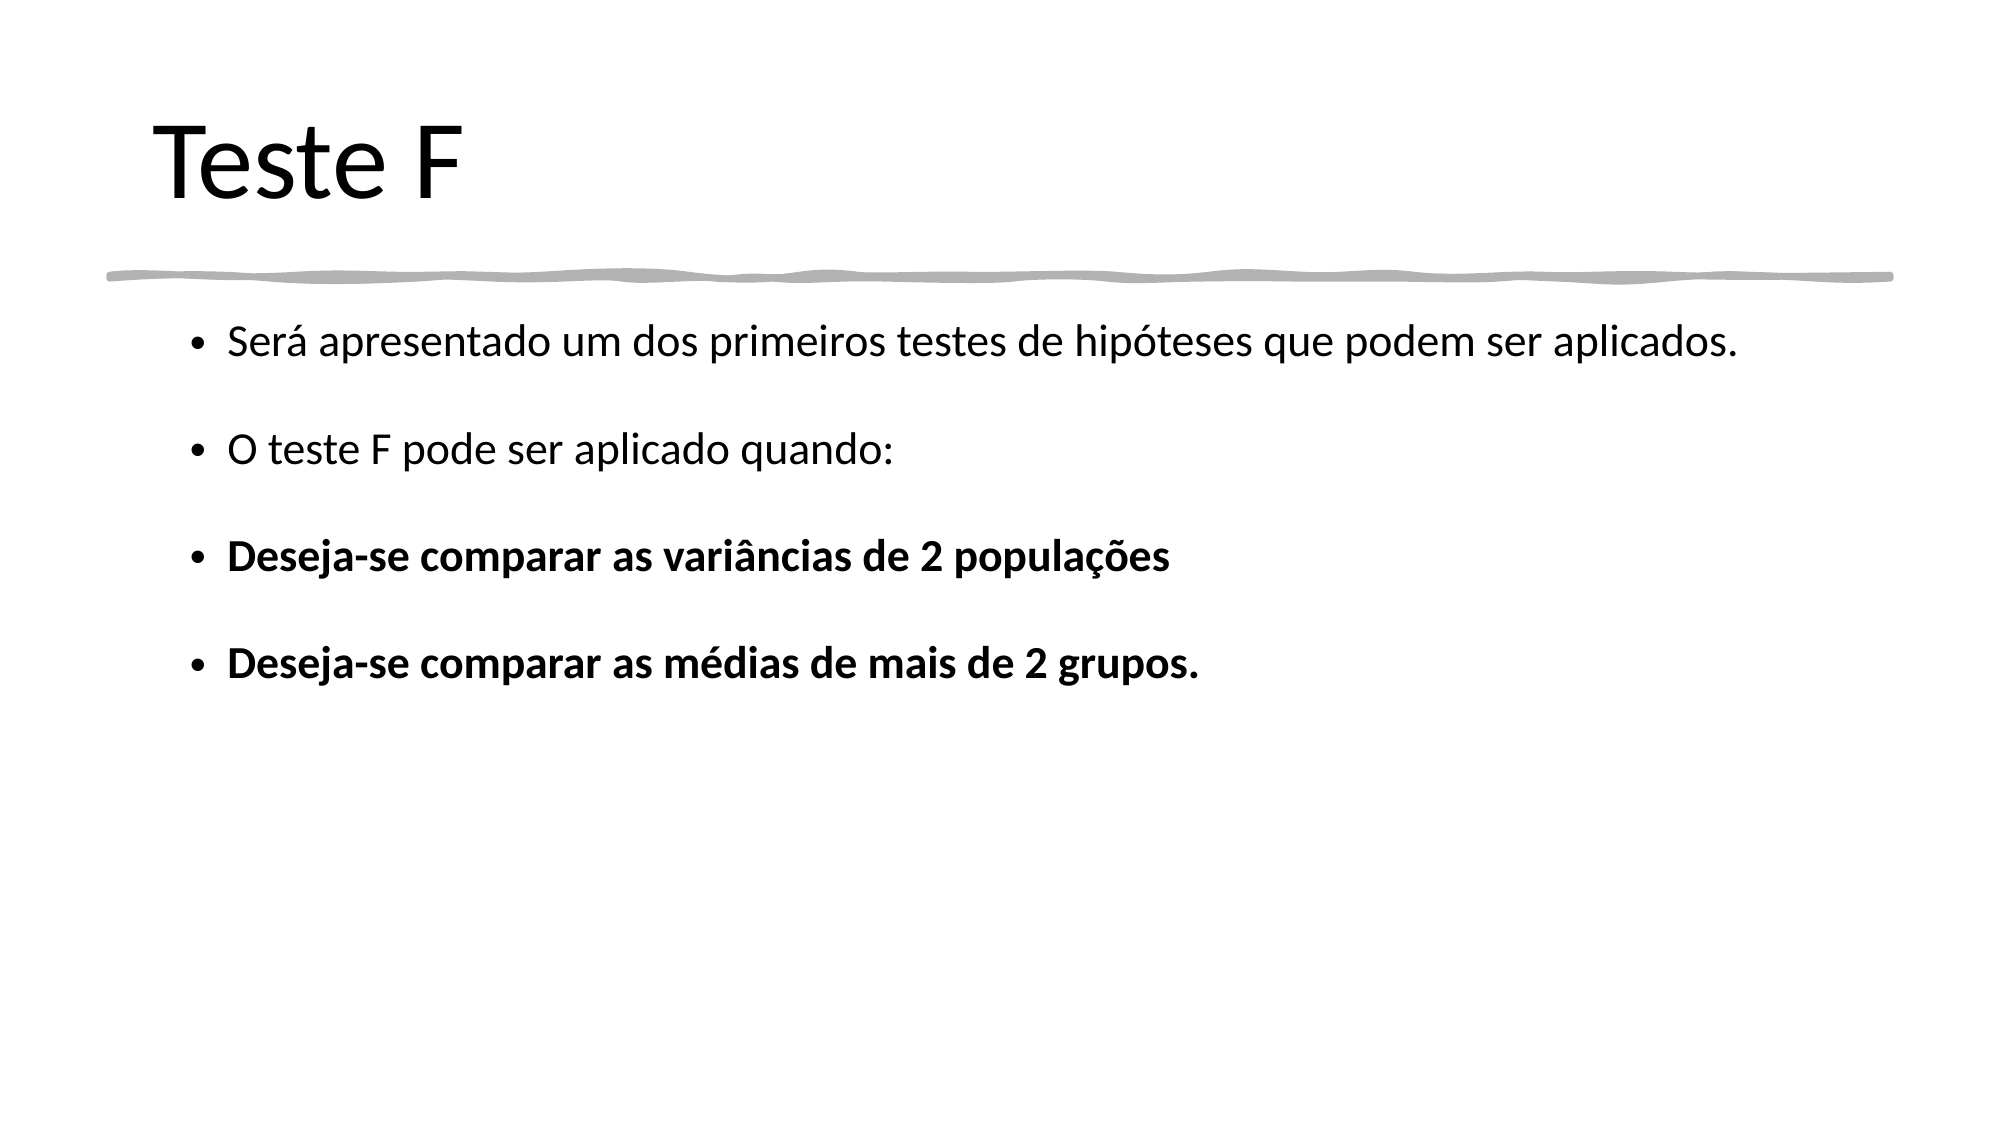

Teste F

Será apresentado um dos primeiros testes de hipóteses que podem ser aplicados.

O teste F pode ser aplicado quando:

Deseja-se comparar as variâncias de 2 populações

Deseja-se comparar as médias de mais de 2 grupos.